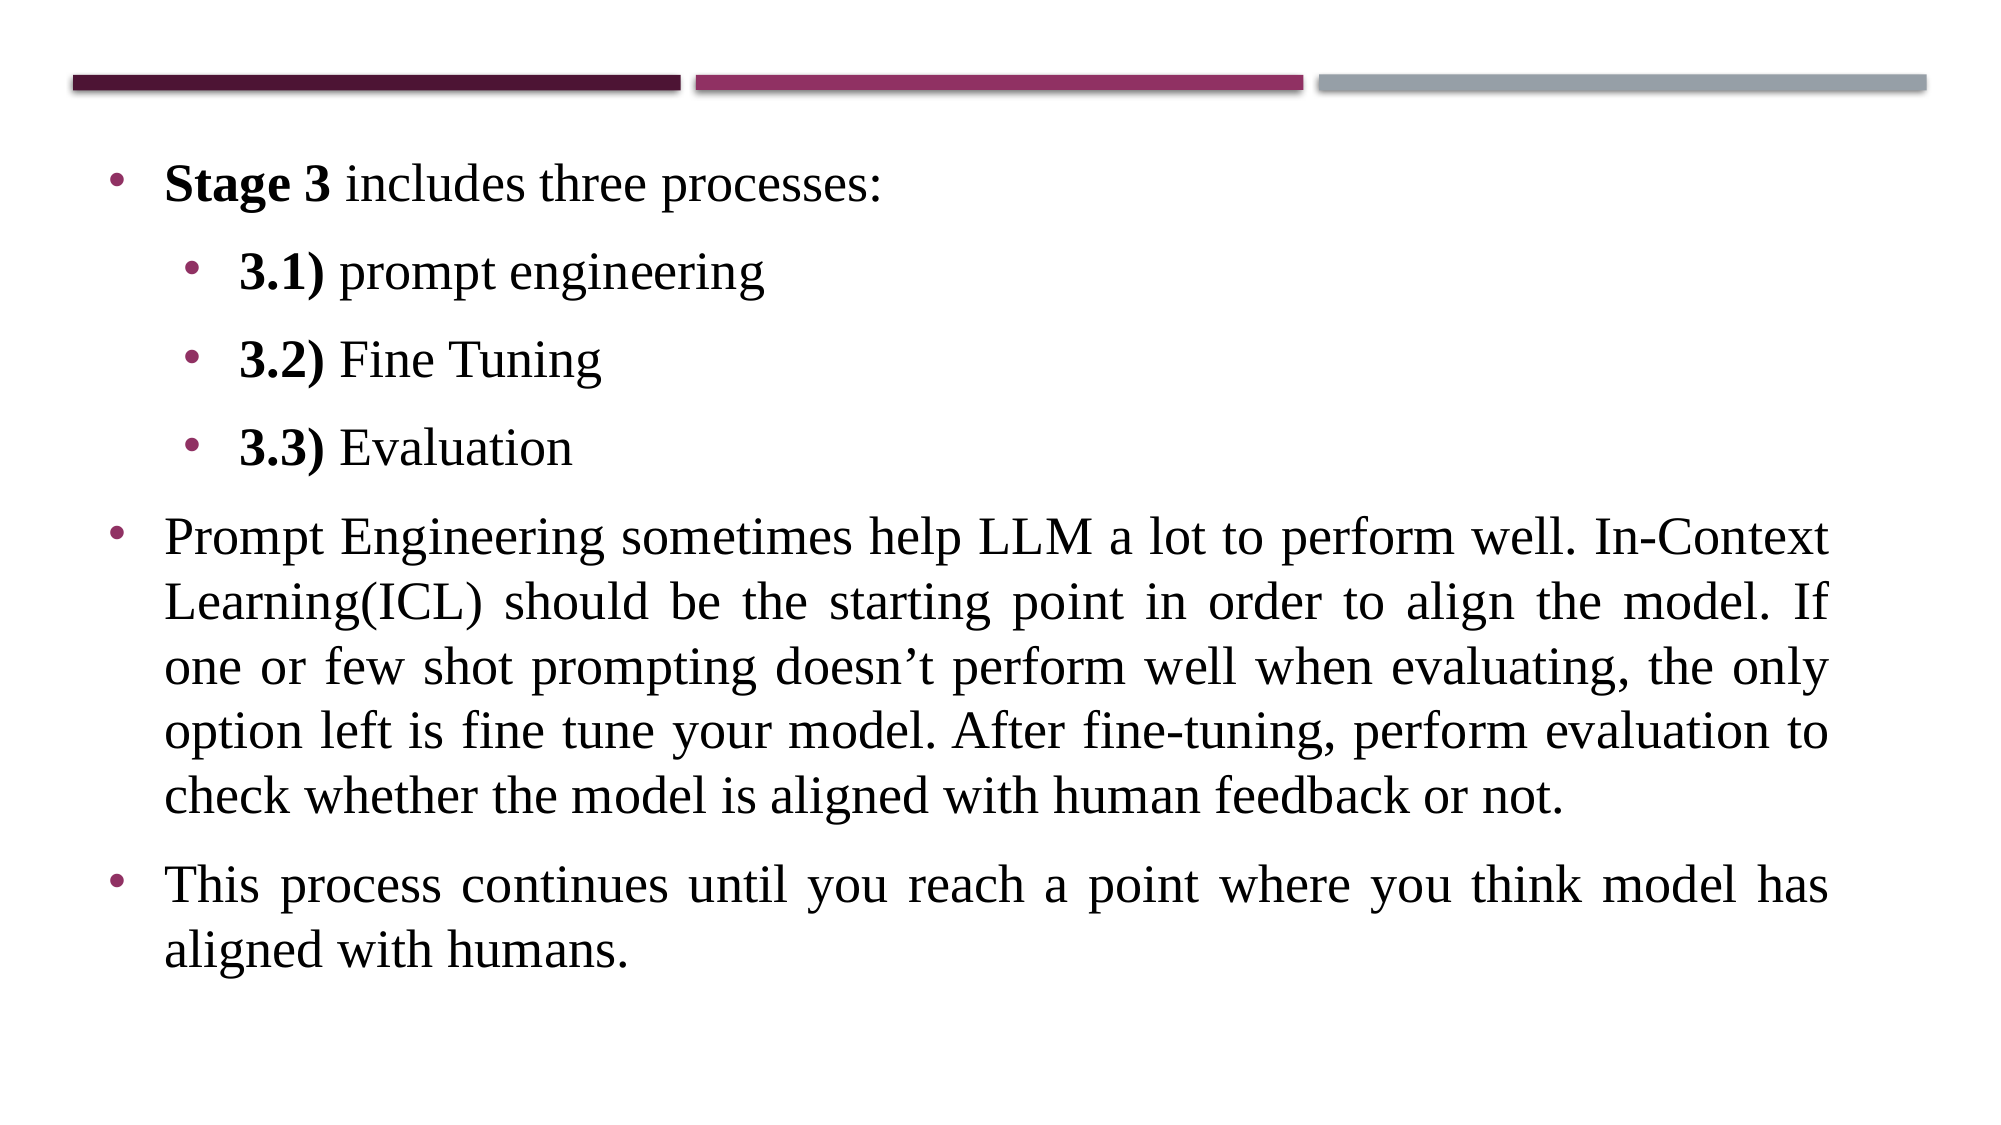

Stage 3 includes three processes:
3.1) prompt engineering
3.2) Fine Tuning
3.3) Evaluation
Prompt Engineering sometimes help LLM a lot to perform well. In-Context Learning(ICL) should be the starting point in order to align the model. If one or few shot prompting doesn’t perform well when evaluating, the only option left is fine tune your model. After fine-tuning, perform evaluation to check whether the model is aligned with human feedback or not.
This process continues until you reach a point where you think model has aligned with humans.